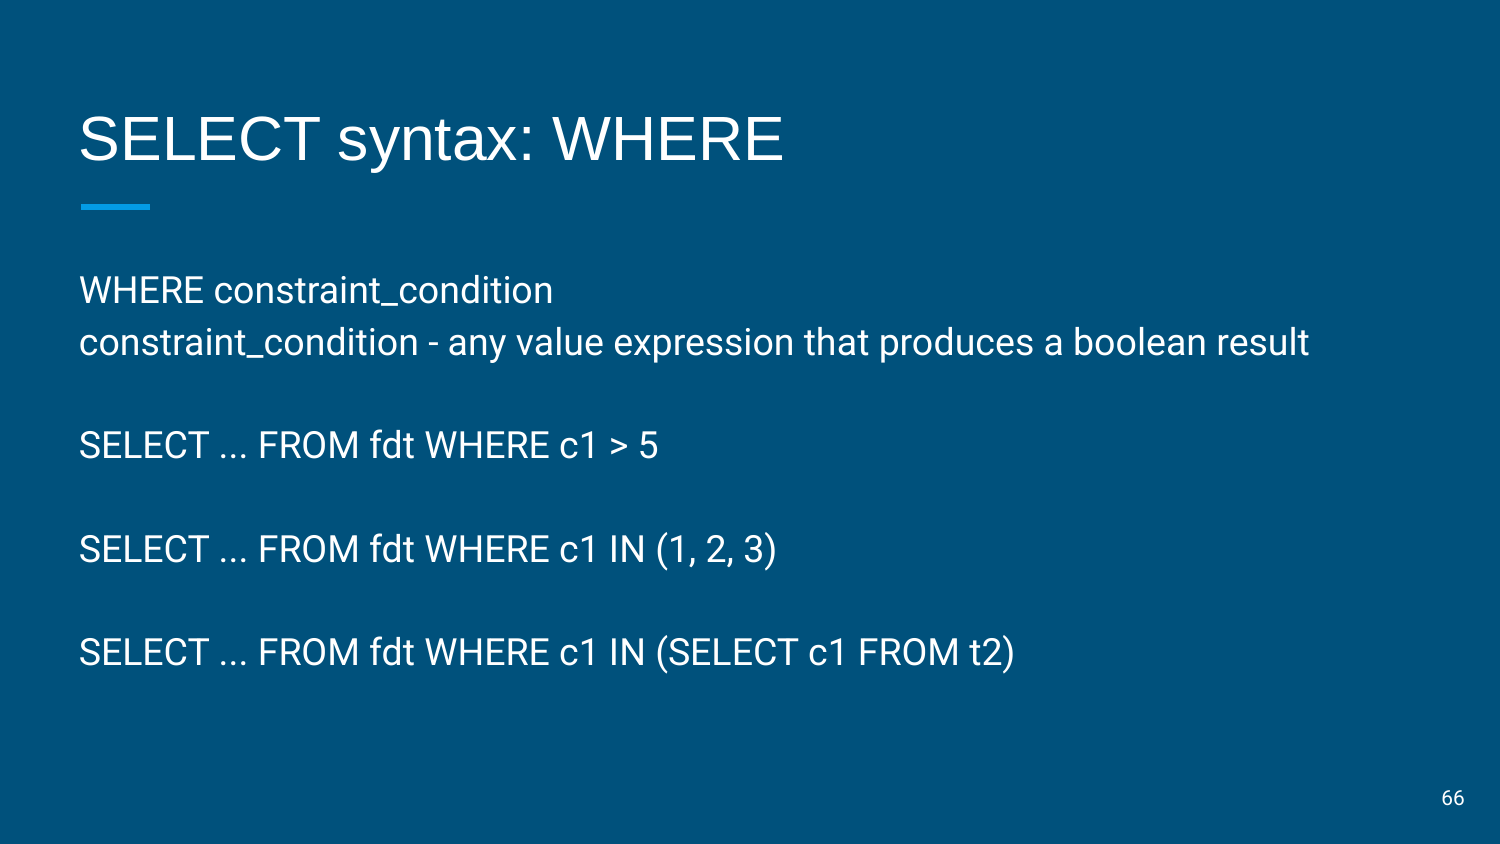

# SELECT syntax: WHERE
WHERE constraint_condition
constraint_condition - any value expression that produces a boolean result

SELECT ... FROM fdt WHERE c1 > 5

SELECT ... FROM fdt WHERE c1 IN (1, 2, 3)

SELECT ... FROM fdt WHERE c1 IN (SELECT c1 FROM t2)

66